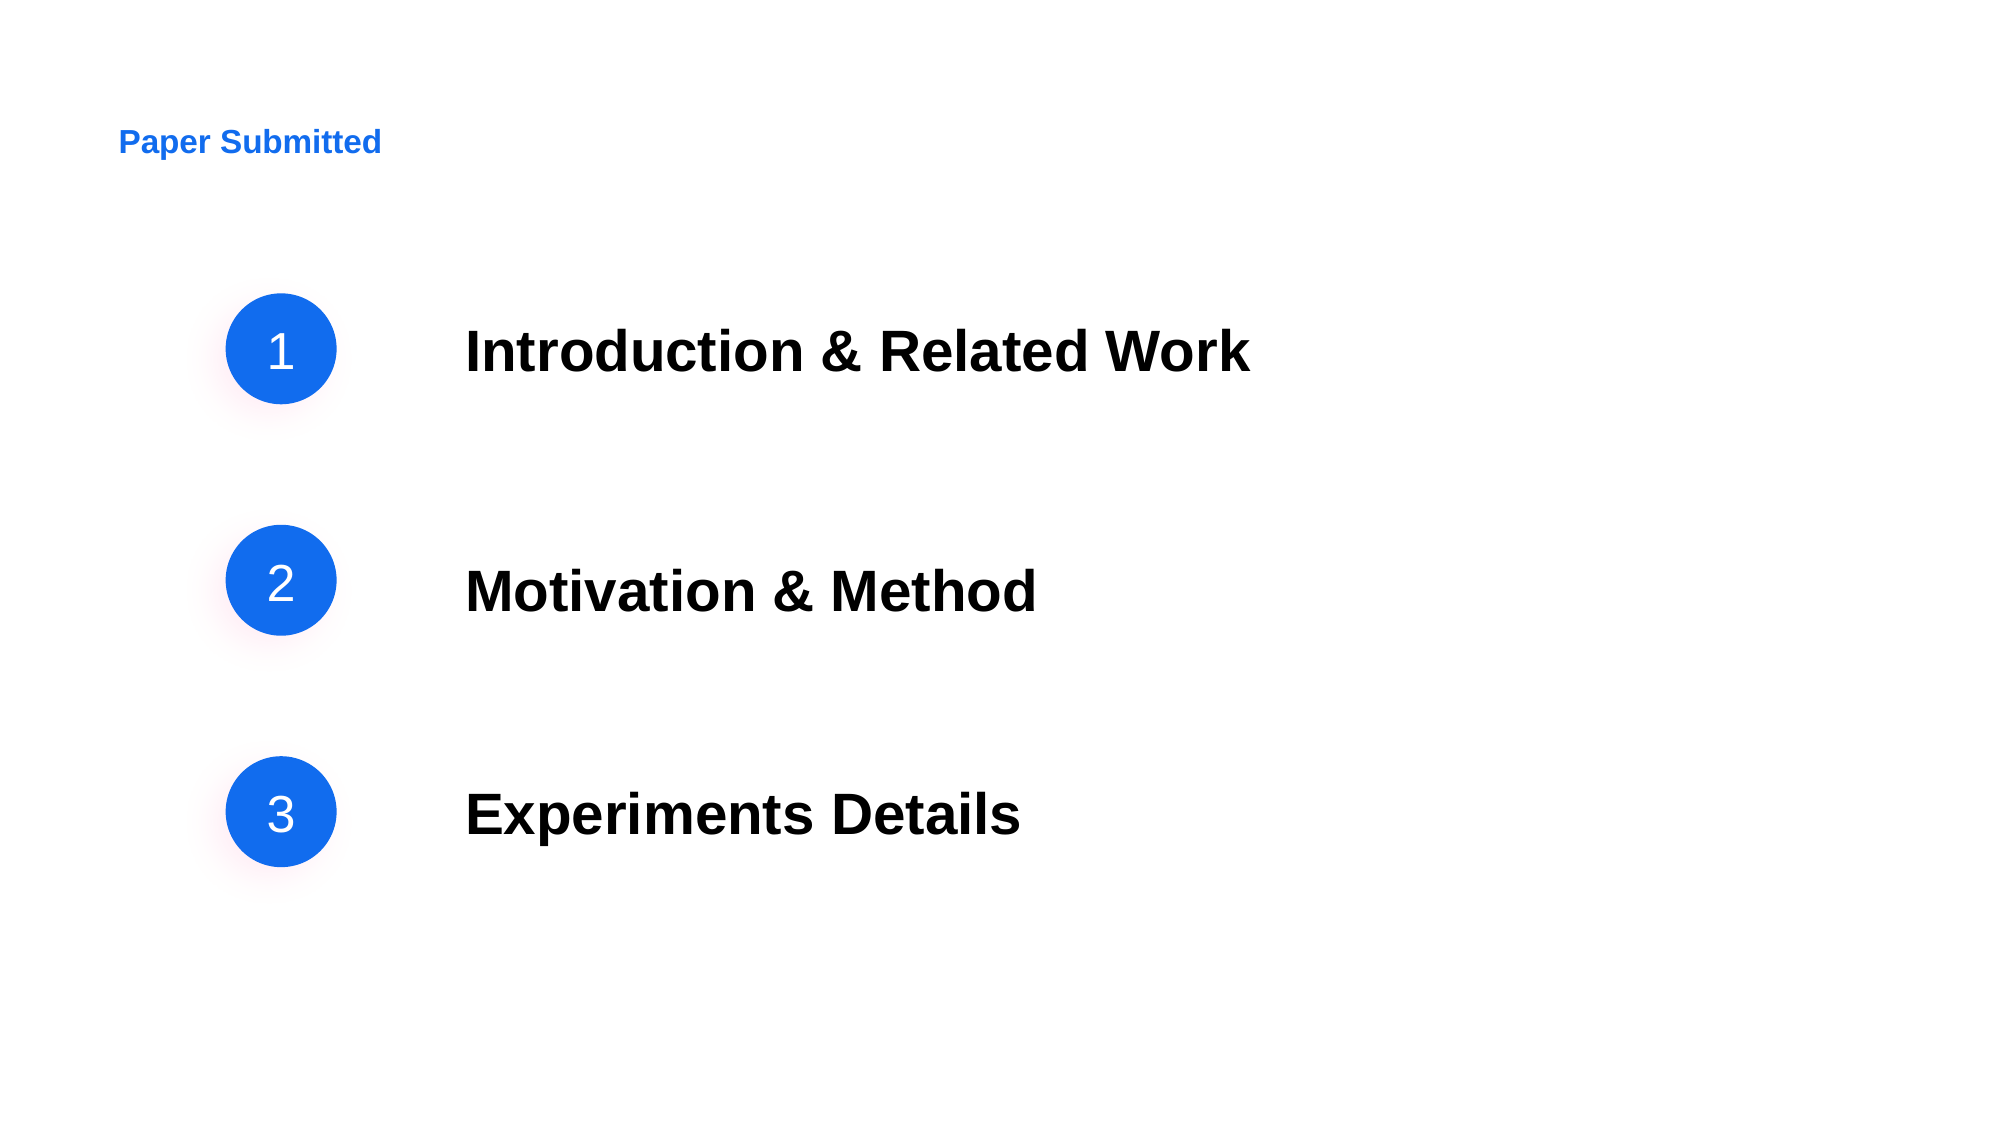

Paper Submitted
1
Introduction & Related Work
2
Motivation & Method
3
Experiments Details